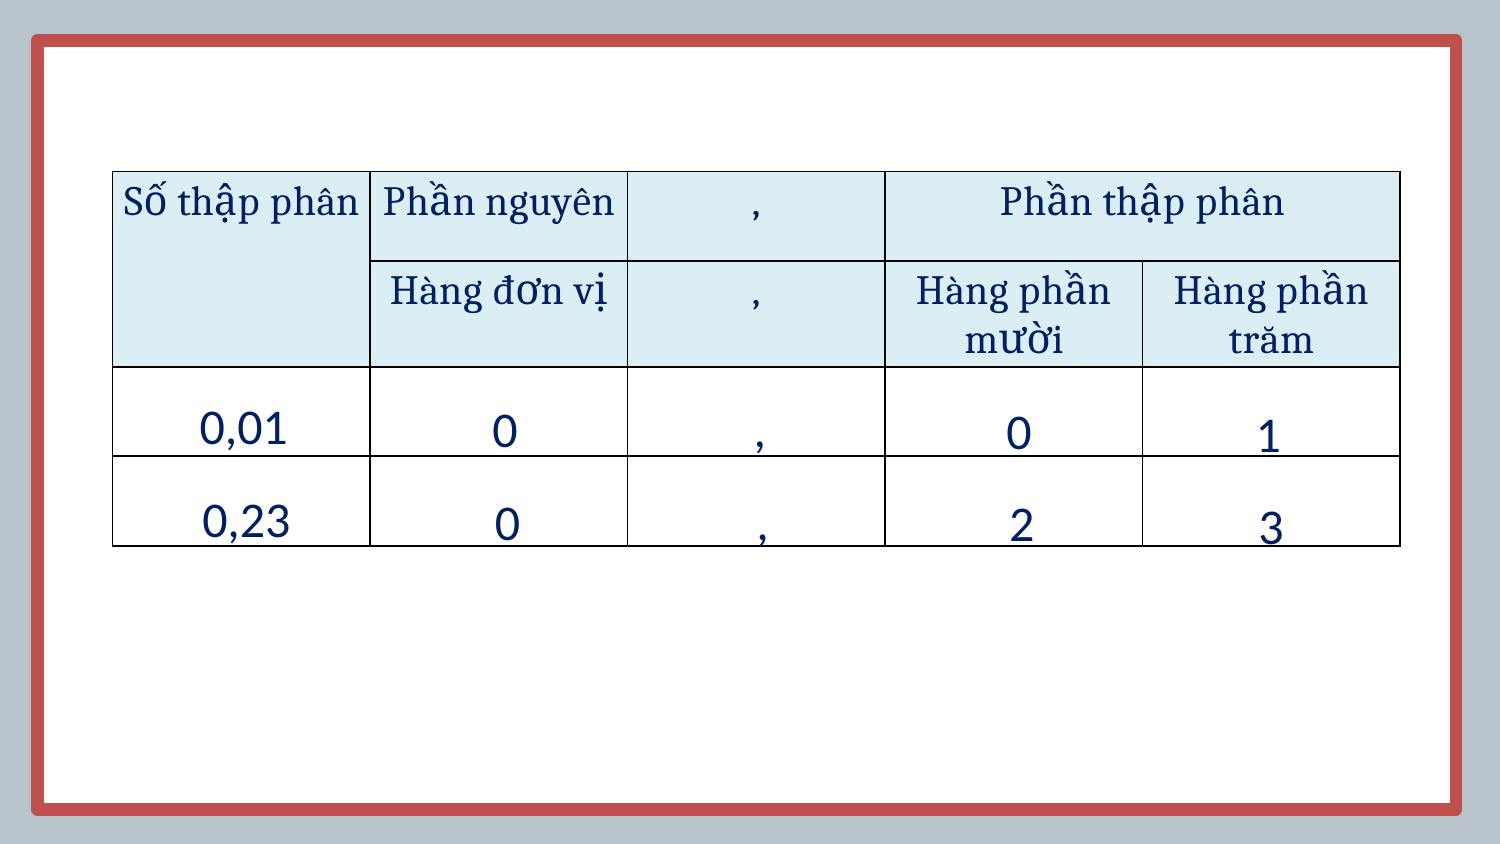

| Số thập phân | Phần nguyên | , | Phần thập phân |  |
| --- | --- | --- | --- | --- |
|  | Hàng đơn vị | , | Hàng phần mười | Hàng phần trăm |
|  |  |  |  |  |
|  |  |  |  |  |
0,01
,
0
0
1
0,23
,
0
2
3